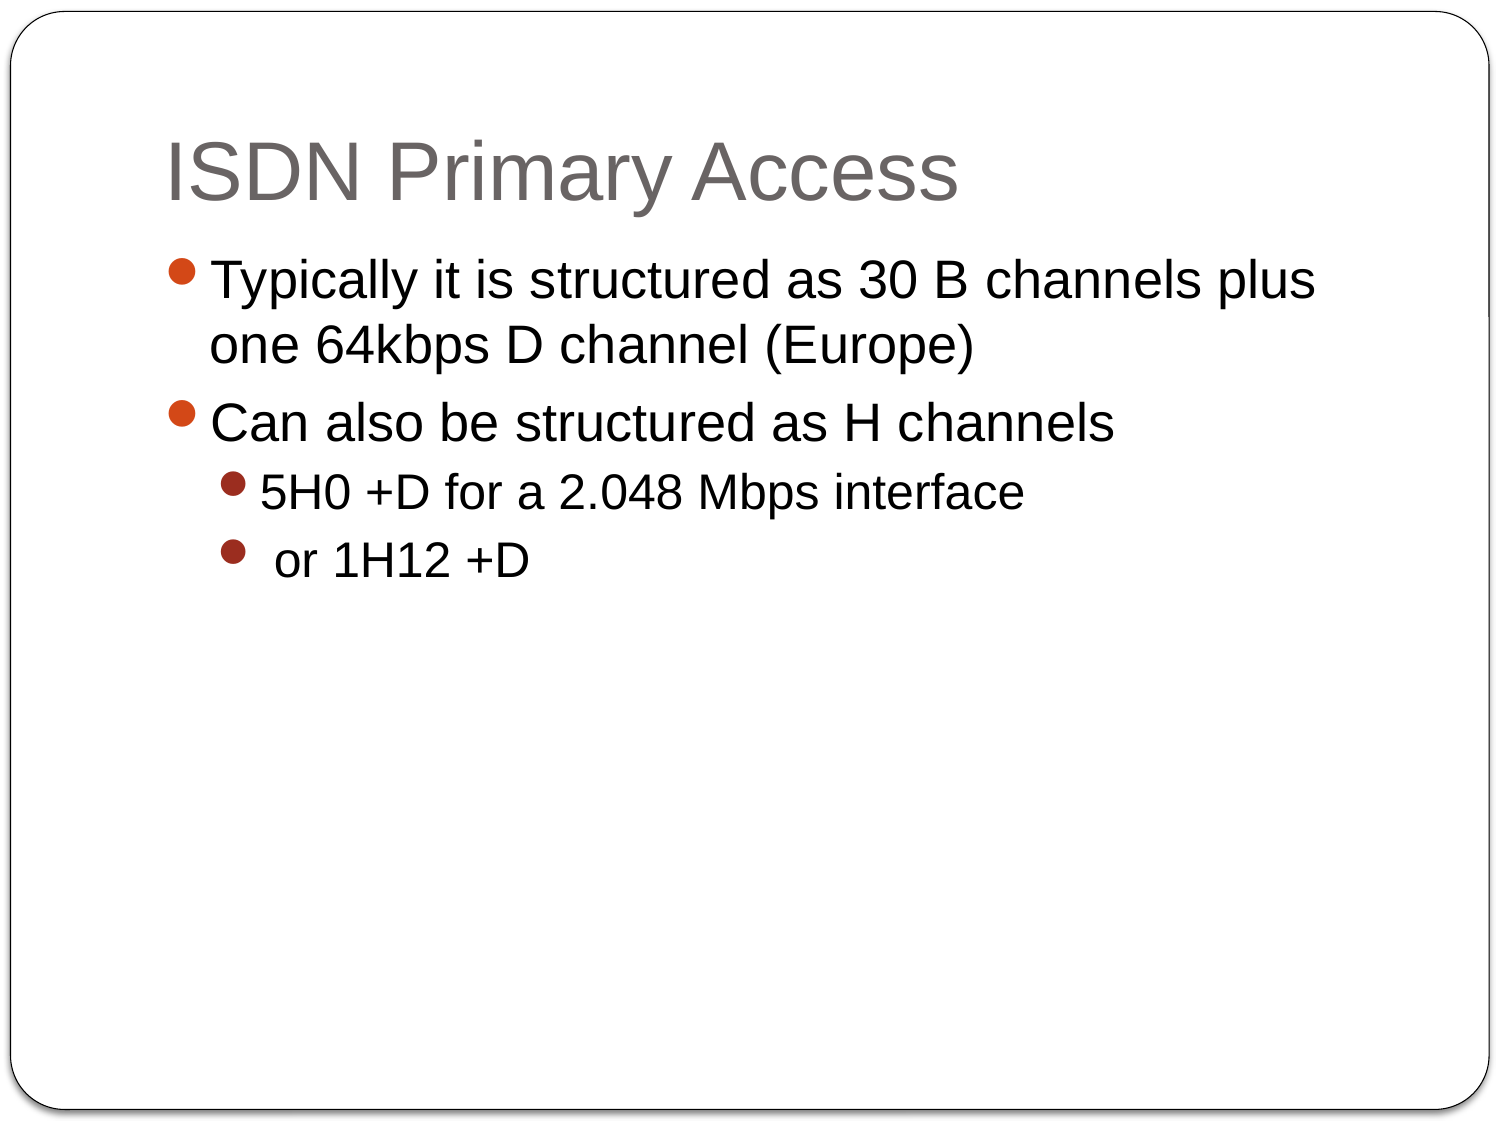

# ISDN Primary Access
Typically it is structured as 30 B channels plus one 64kbps D channel (Europe)
Can also be structured as H channels
5H0 +D for a 2.048 Mbps interface
 or 1H12 +D
222